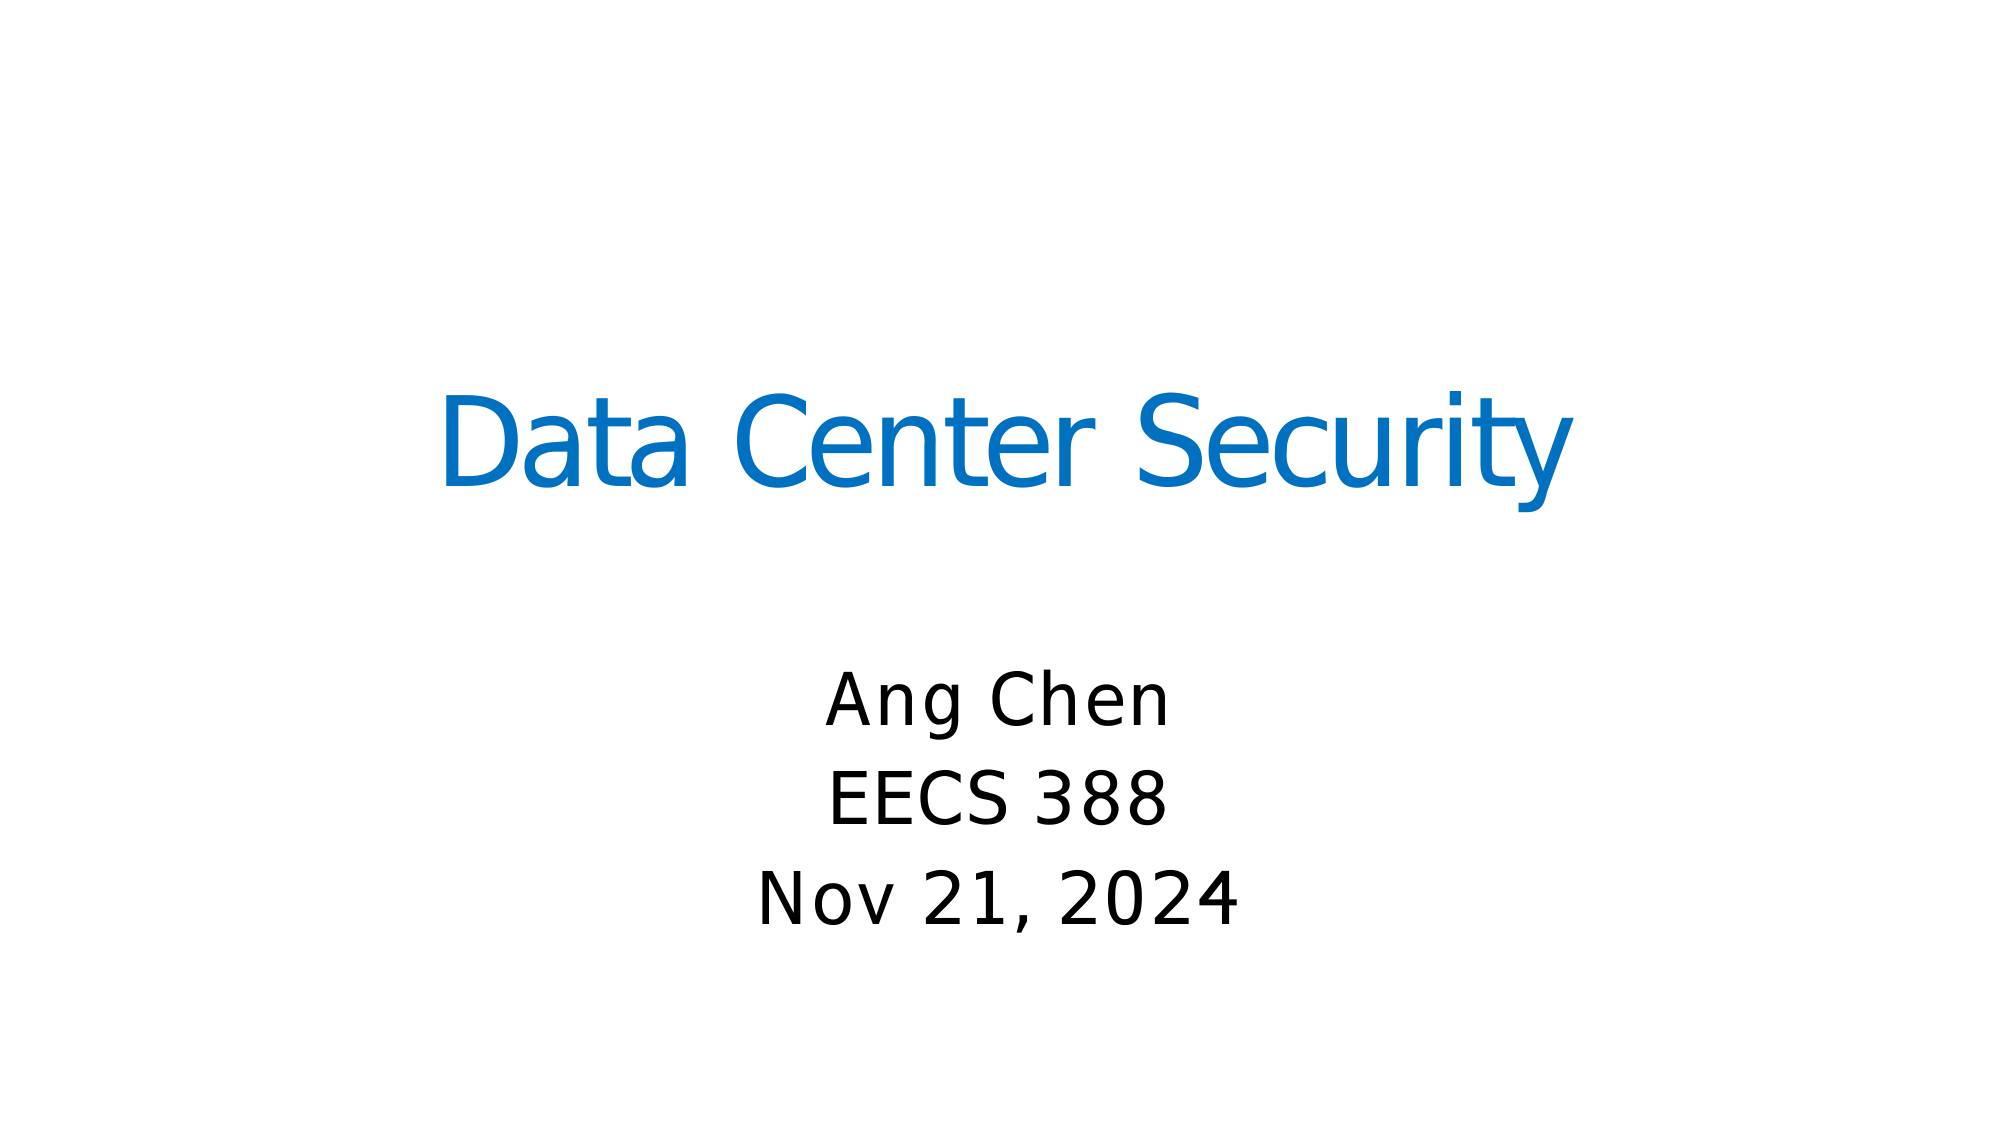

# Data Center Security
Ang Chen
EECS 388
Nov 21, 2024